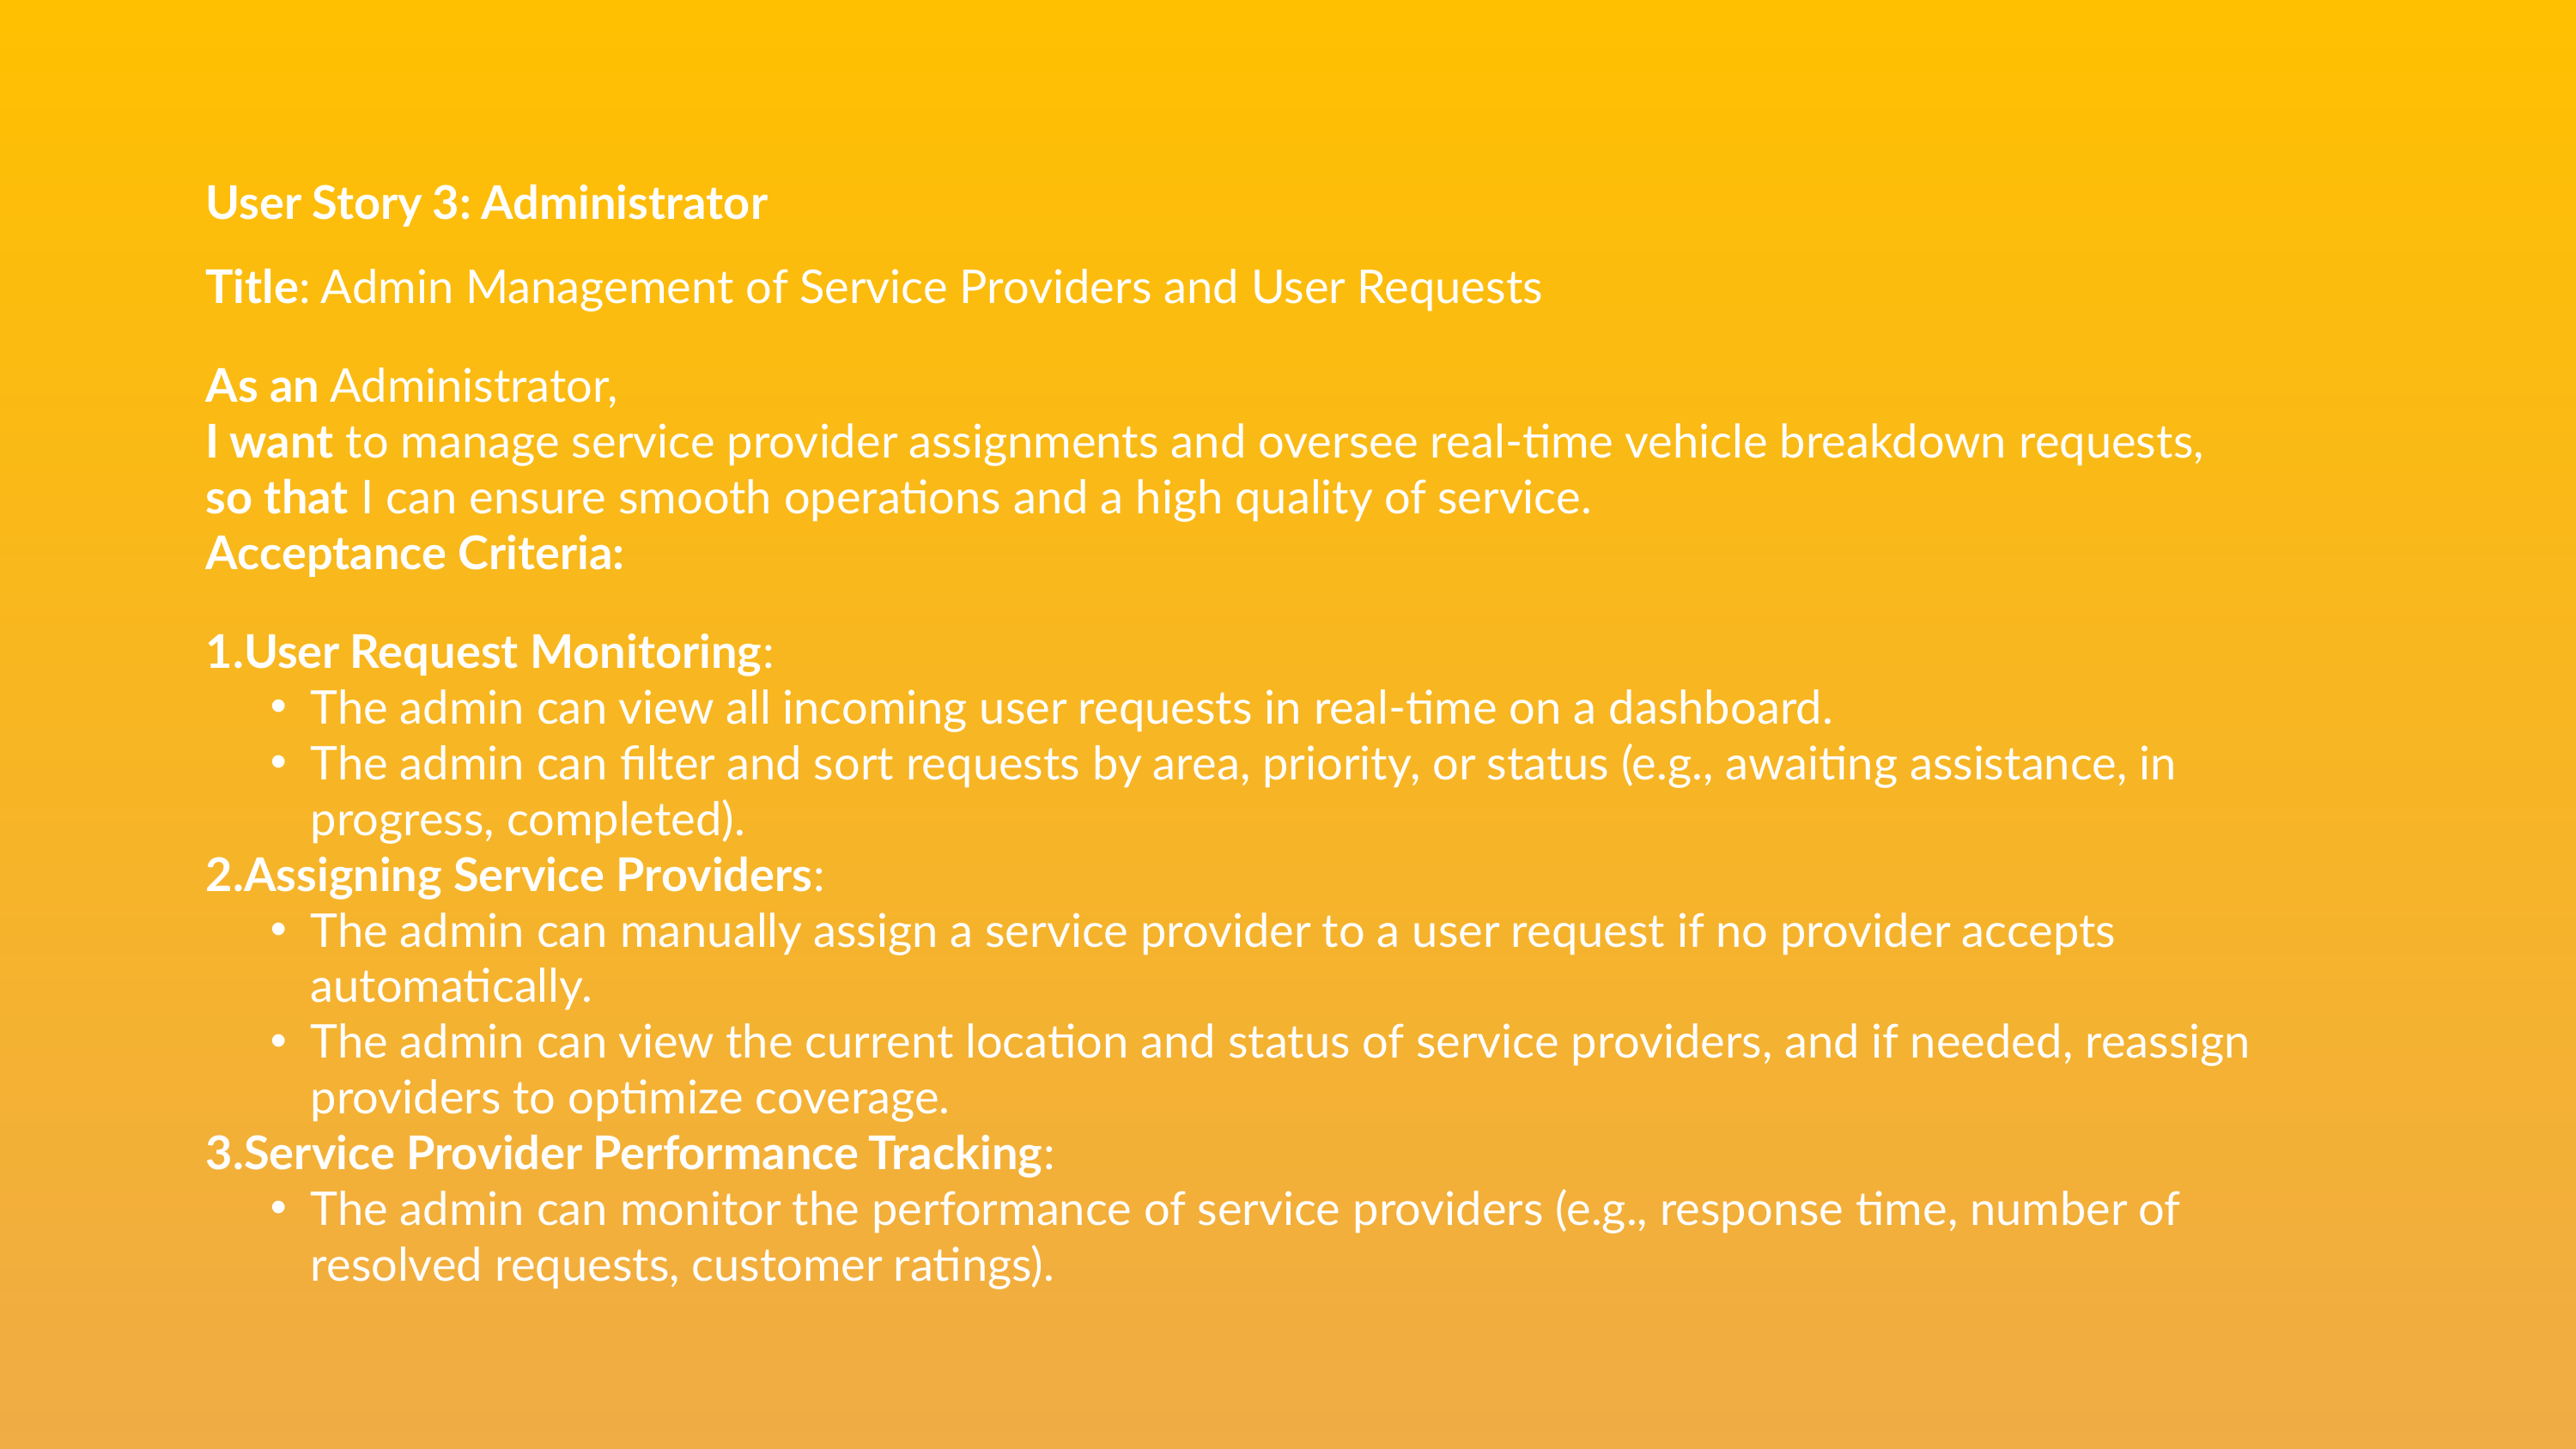

User Story 3: Administrator
Title: Admin Management of Service Providers and User Requests
As an Administrator,
I want to manage service provider assignments and oversee real-time vehicle breakdown requests,
so that I can ensure smooth operations and a high quality of service.
Acceptance Criteria:
User Request Monitoring:
The admin can view all incoming user requests in real-time on a dashboard.
The admin can filter and sort requests by area, priority, or status (e.g., awaiting assistance, in progress, completed).
Assigning Service Providers:
The admin can manually assign a service provider to a user request if no provider accepts automatically.
The admin can view the current location and status of service providers, and if needed, reassign providers to optimize coverage.
Service Provider Performance Tracking:
The admin can monitor the performance of service providers (e.g., response time, number of resolved requests, customer ratings).